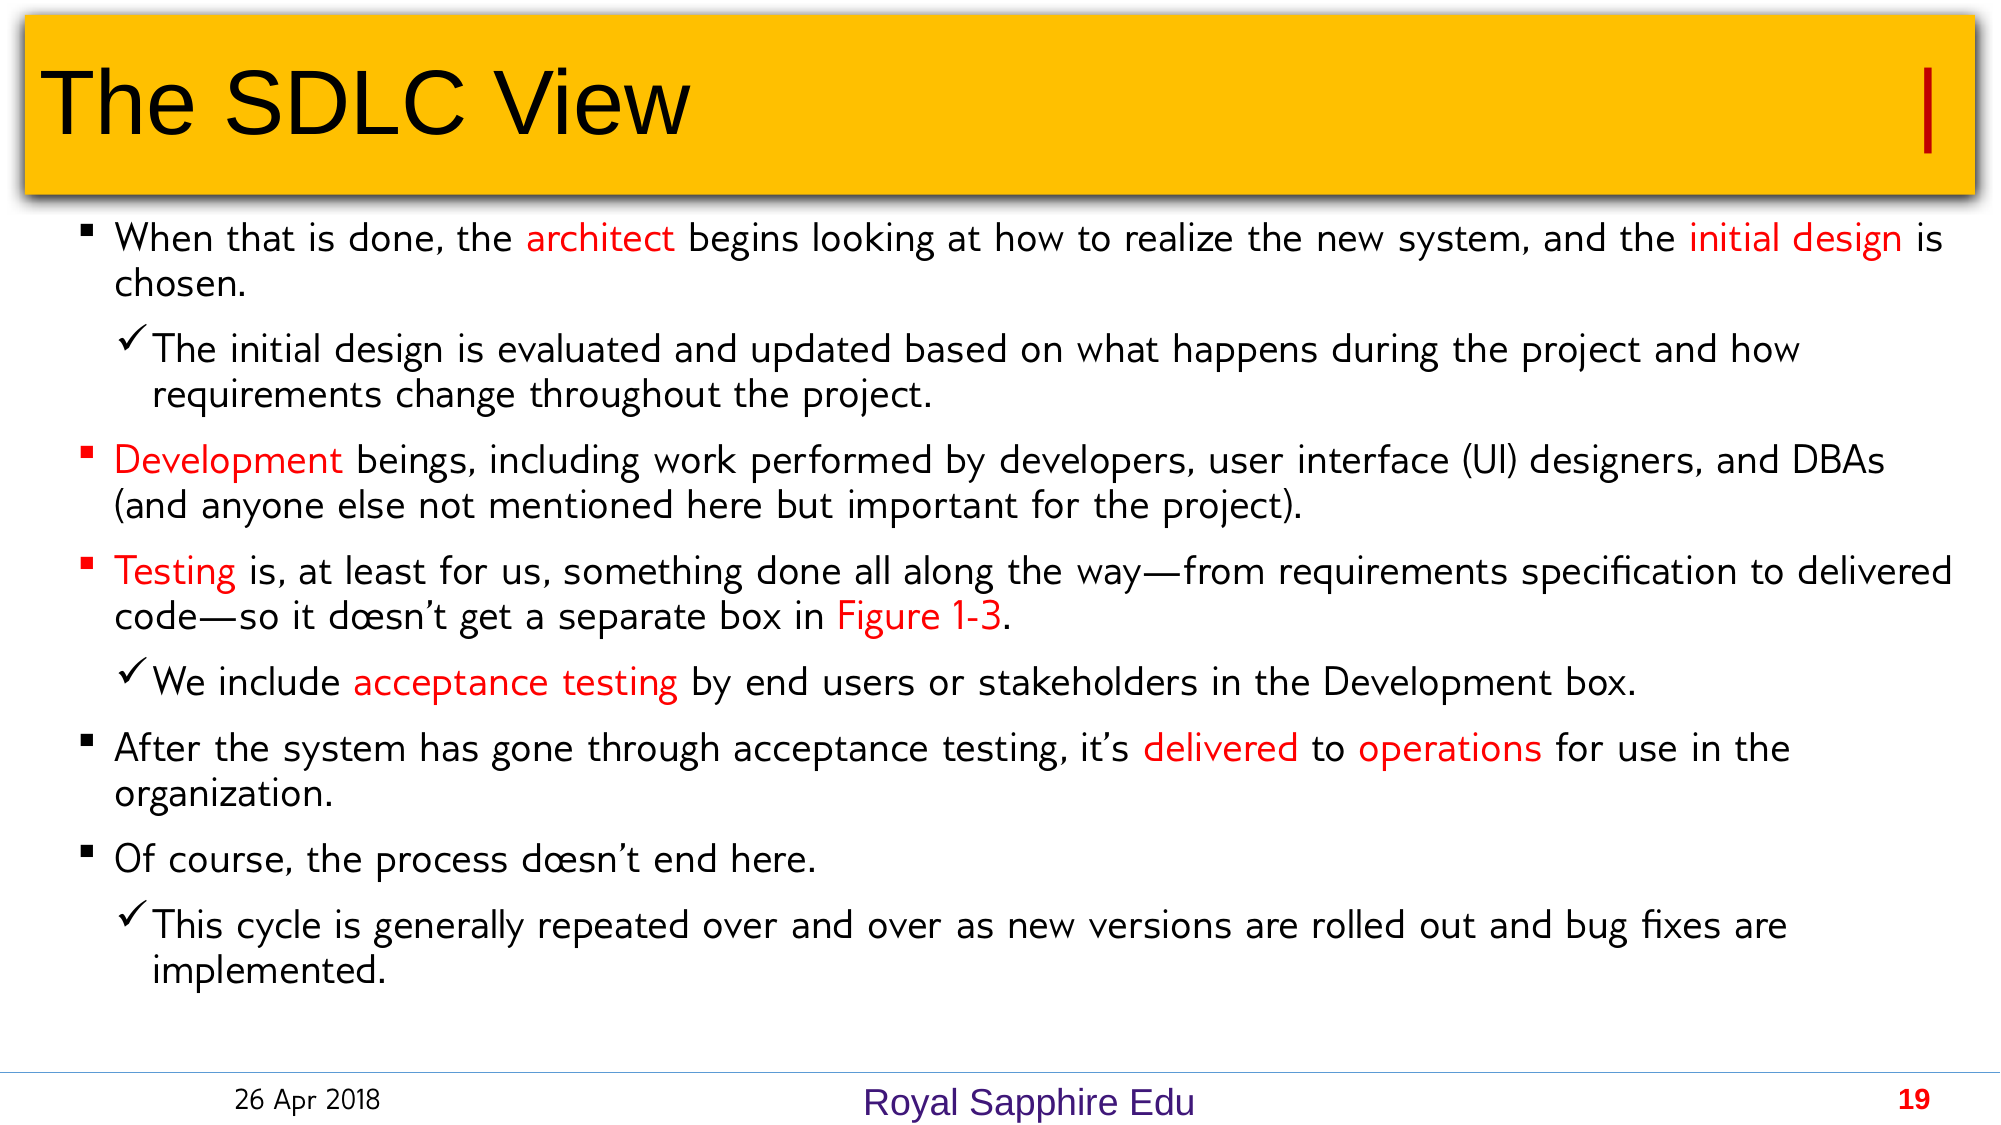

# The SDLC View								   |
When that is done, the architect begins looking at how to realize the new system, and the initial design is chosen.
The initial design is evaluated and updated based on what happens during the project and how requirements change throughout the project.
Development beings, including work performed by developers, user interface (UI) designers, and DBAs (and anyone else not mentioned here but important for the project).
Testing is, at least for us, something done all along the way—from requirements specification to delivered code—so it doesn’t get a separate box in Figure 1-3.
We include acceptance testing by end users or stakeholders in the Development box.
After the system has gone through acceptance testing, it’s delivered to operations for use in the organization.
Of course, the process doesn’t end here.
This cycle is generally repeated over and over as new versions are rolled out and bug fixes are implemented.
26 Apr 2018
19